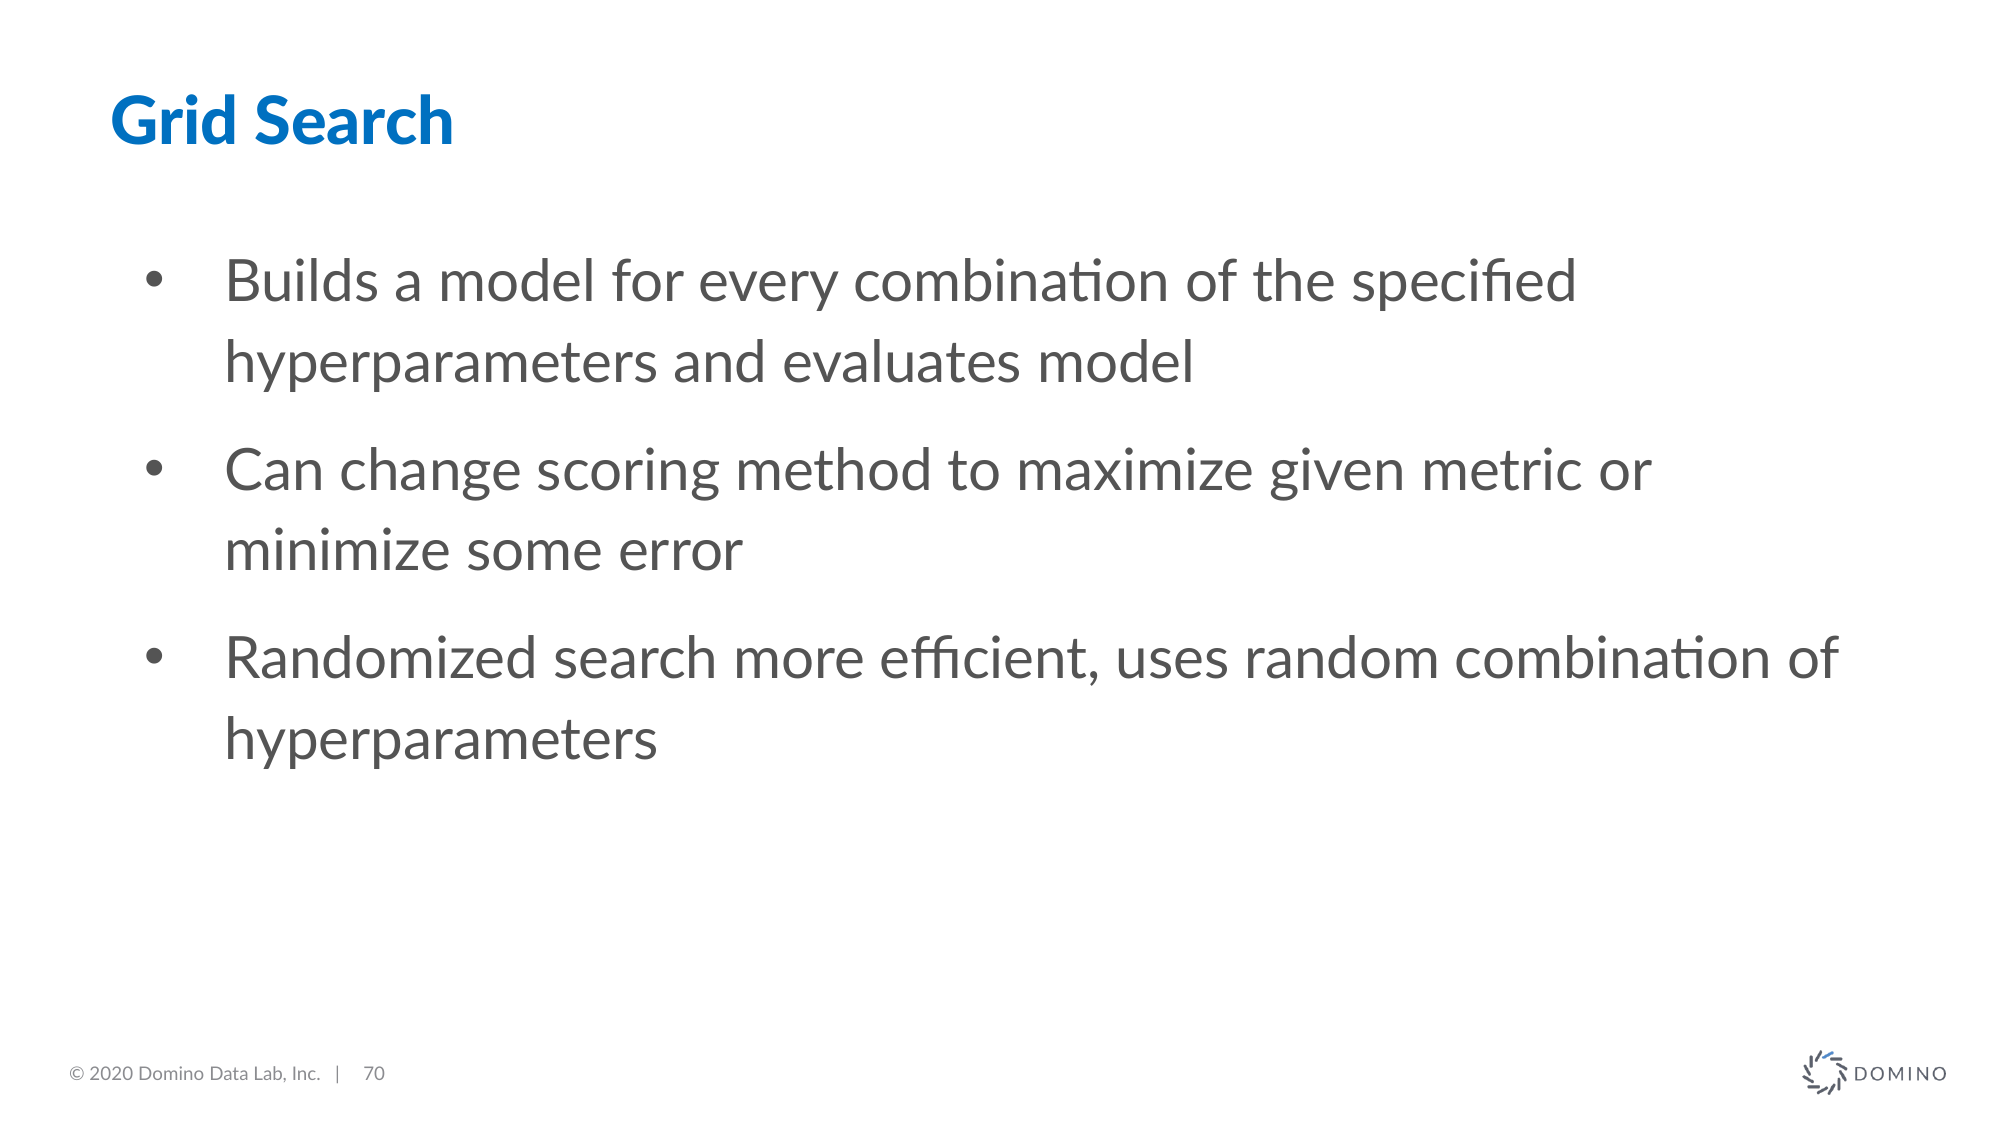

# Grid Search
Builds a model for every combination of the specified hyperparameters and evaluates model
Can change scoring method to maximize given metric or minimize some error
Randomized search more efficient, uses random combination of hyperparameters